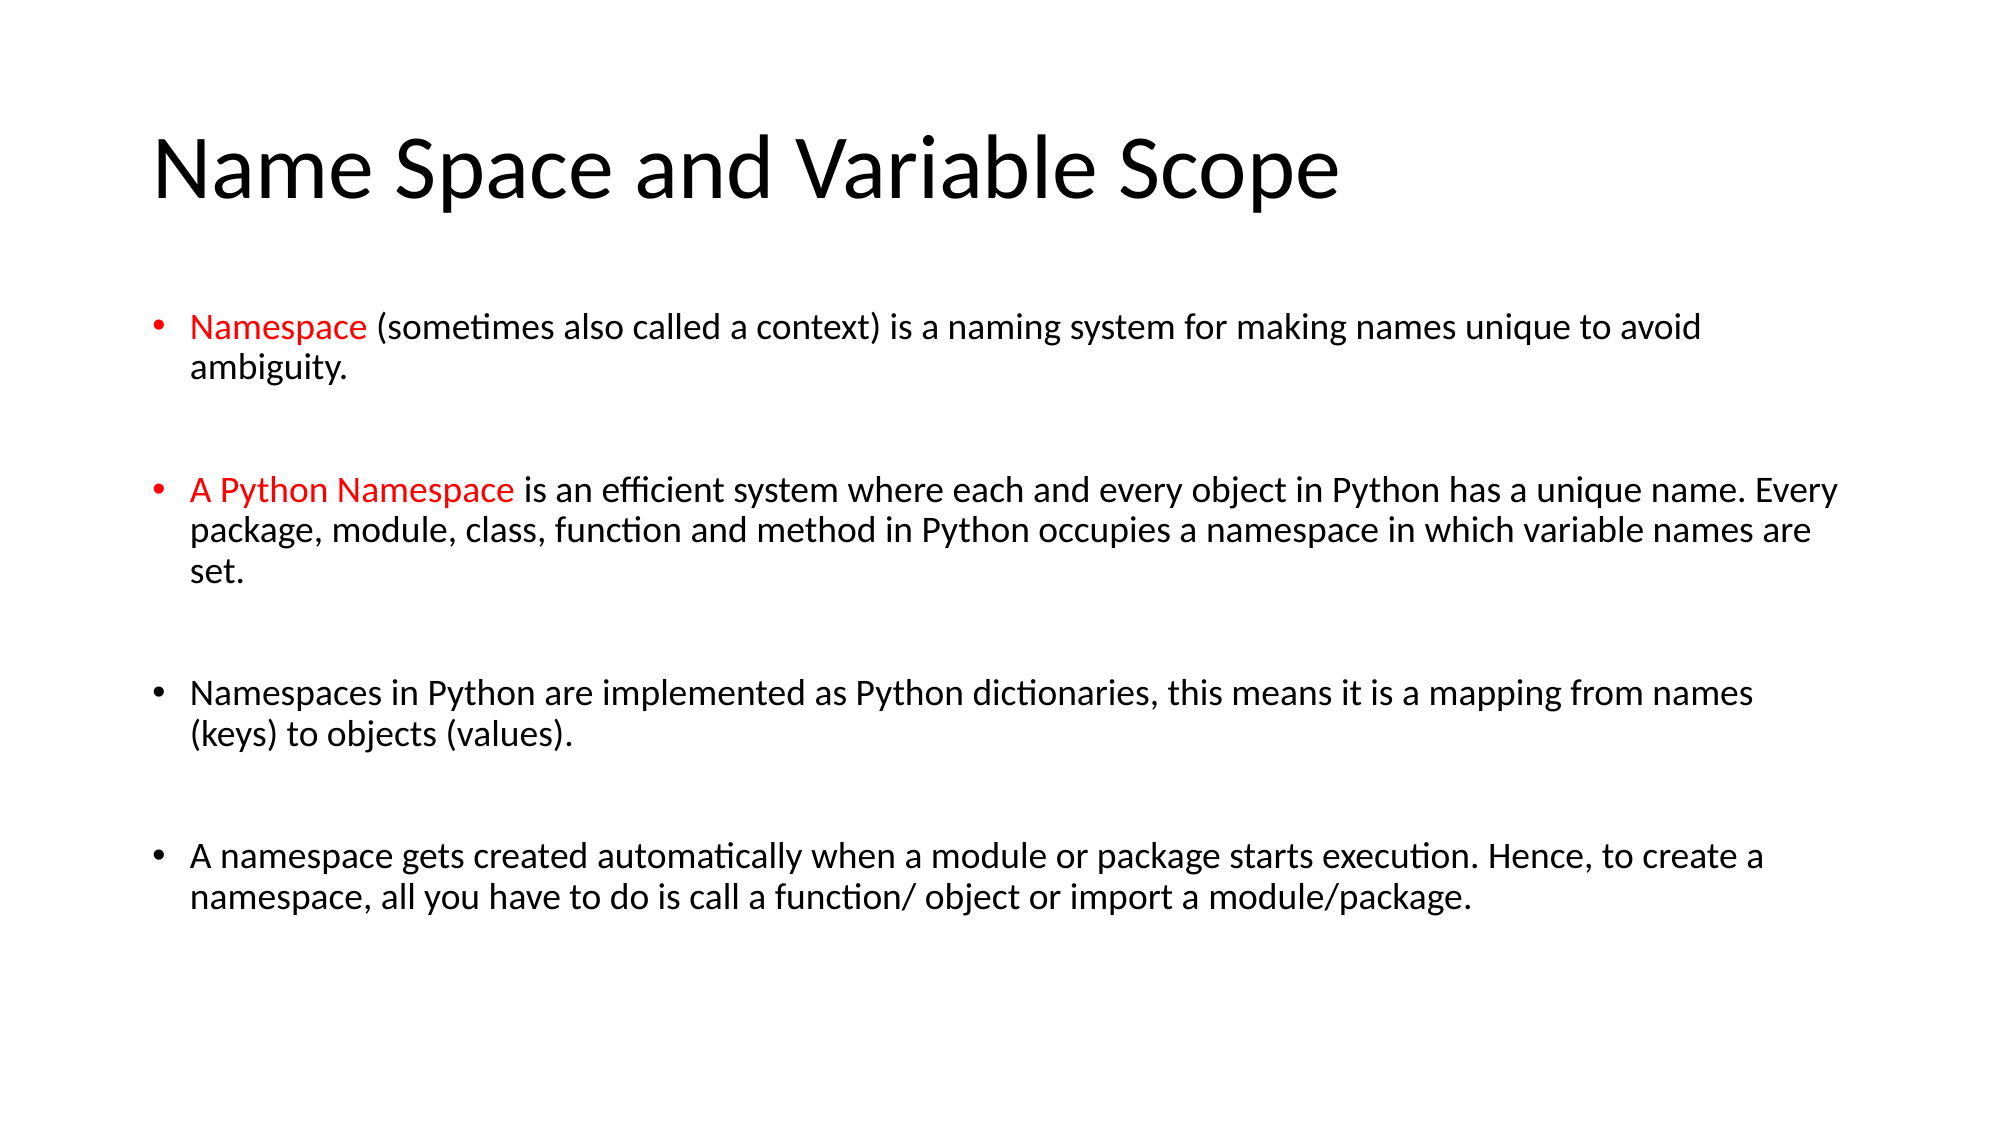

# Name Space and Variable Scope
Namespace (sometimes also called a context) is a naming system for making names unique to avoid ambiguity.

A Python Namespace is an efficient system where each and every object in Python has a unique name. Every package, module, class, function and method in Python occupies a namespace in which variable names are set.

Namespaces in Python are implemented as Python dictionaries, this means it is a mapping from names (keys) to objects (values).

A namespace gets created automatically when a module or package starts execution. Hence, to create a namespace, all you have to do is call a function/ object or import a module/package.